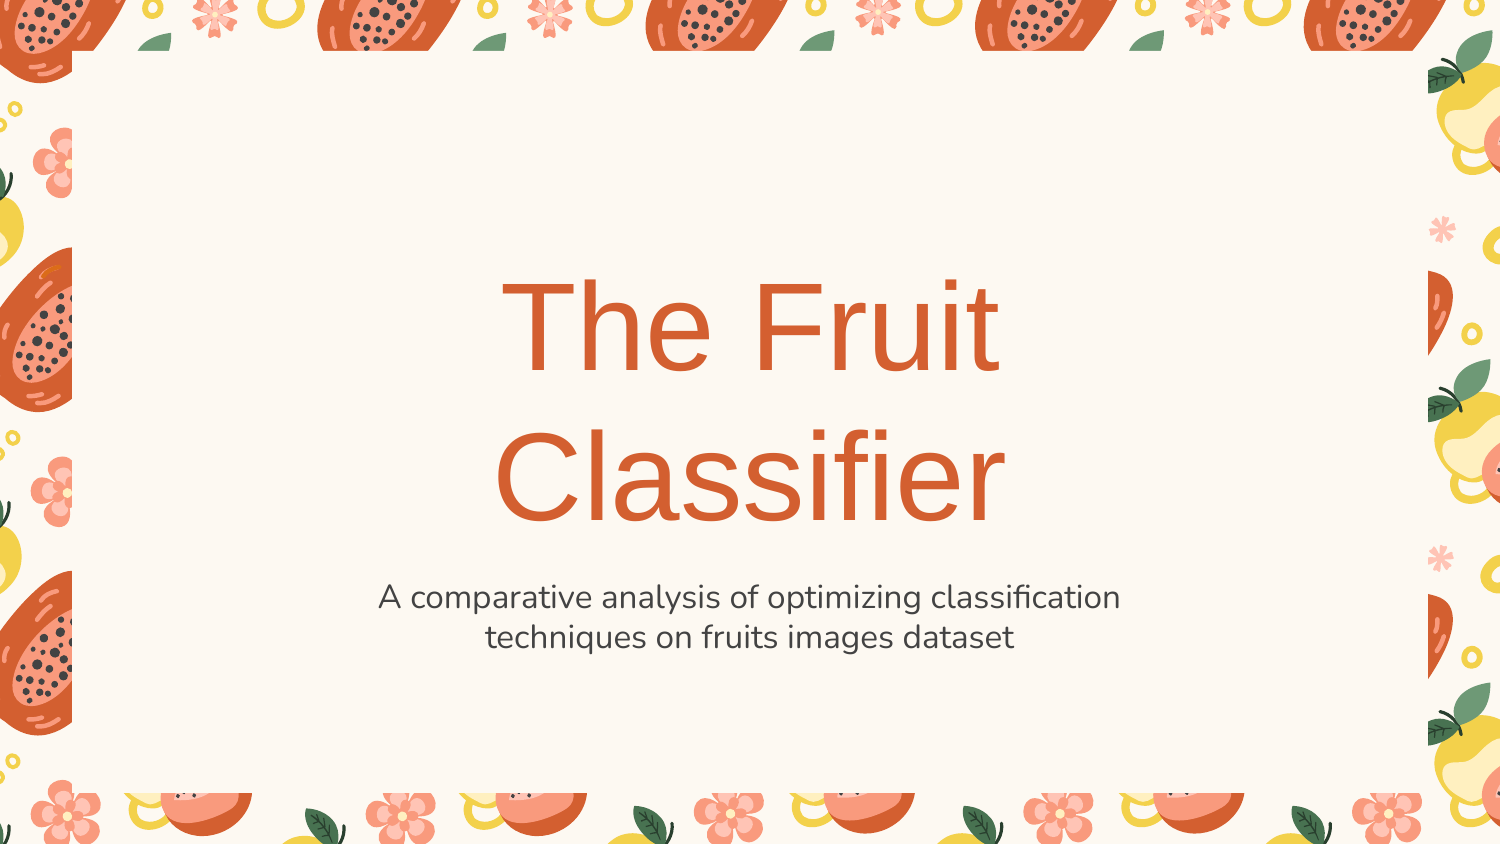

# The Fruit Classifier
A comparative analysis of optimizing classification techniques on fruits images dataset